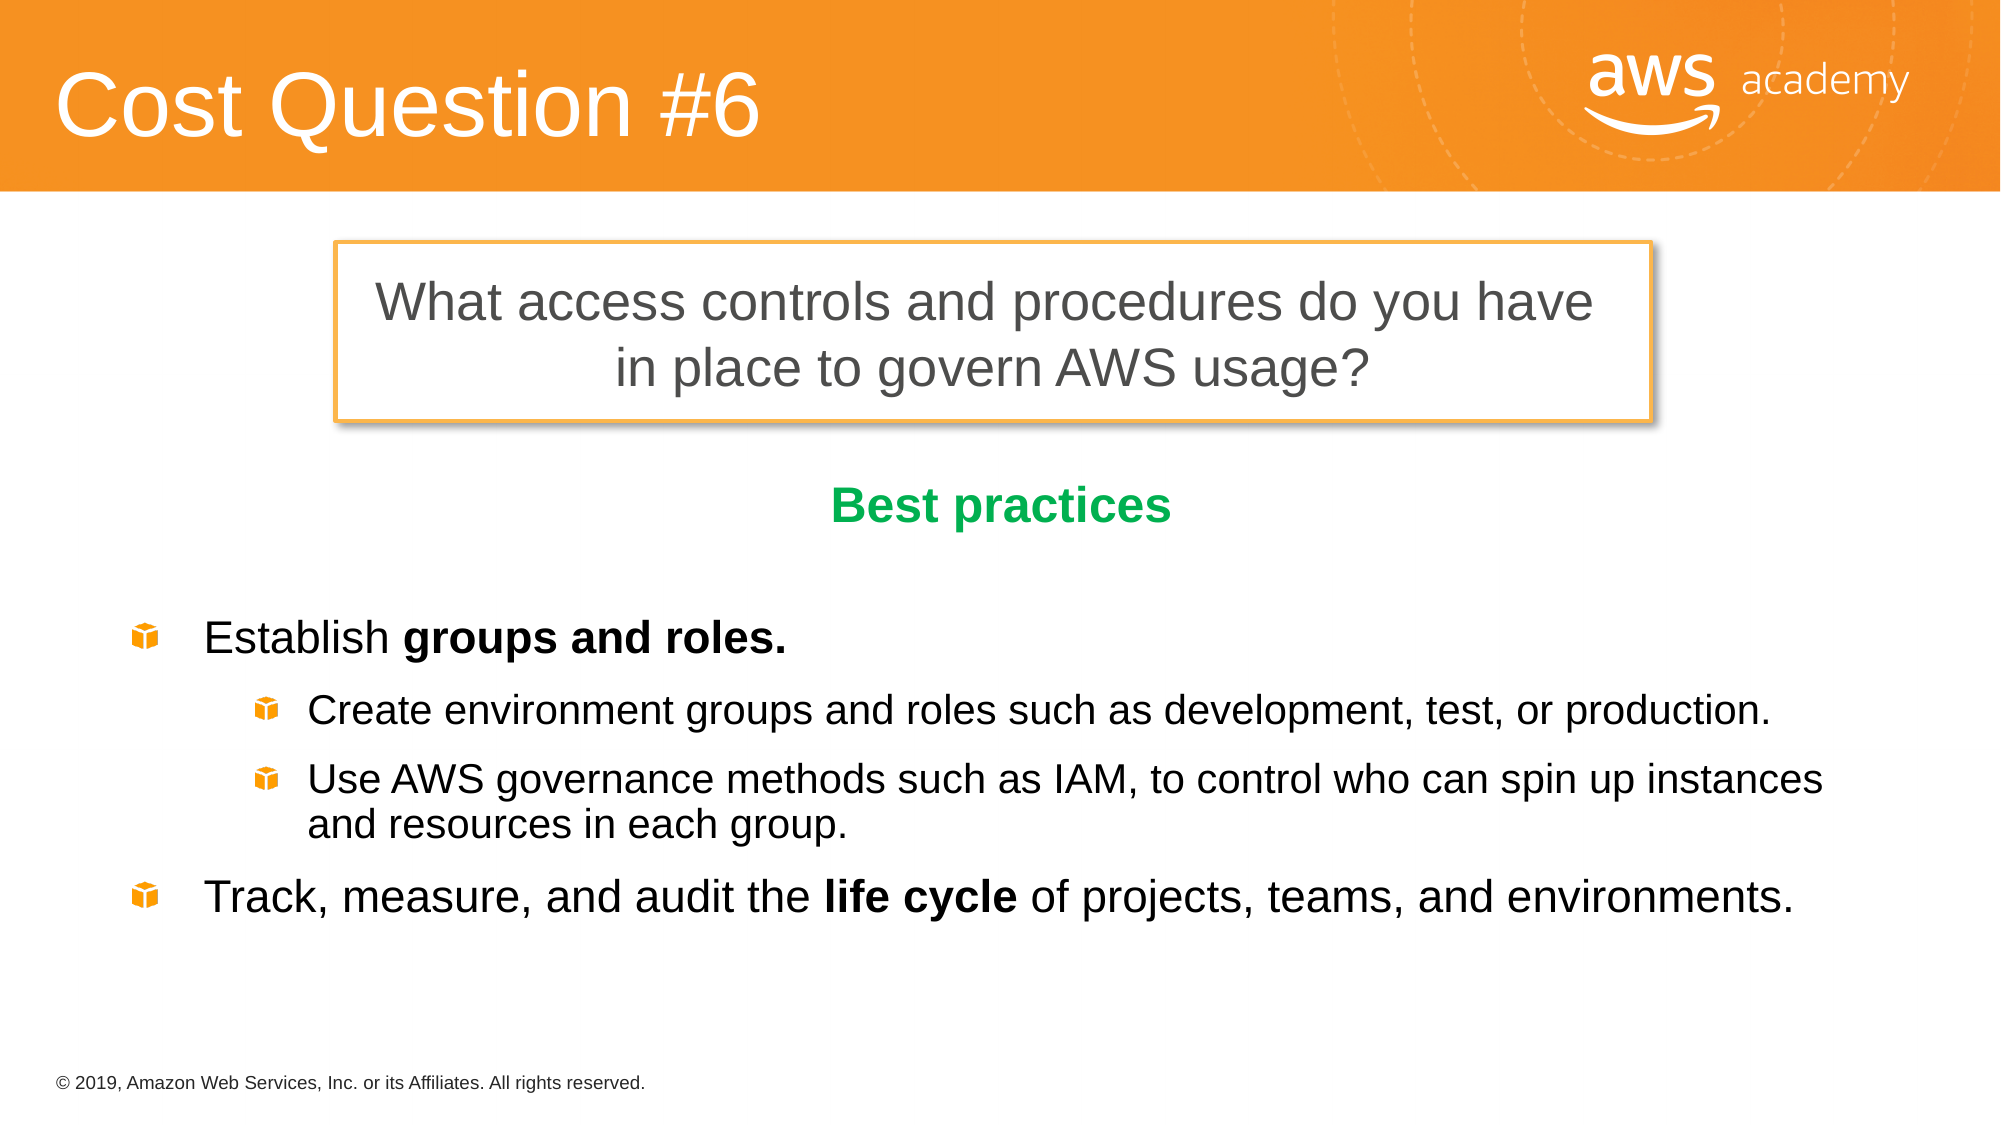

# Cost Question #6
What access controls and procedures do you have
in place to govern AWS usage?
Best practices
Establish groups and roles.
Create environment groups and roles such as development, test, or production.
Use AWS governance methods such as IAM, to control who can spin up instances and resources in each group.
Track, measure, and audit the life cycle of projects, teams, and environments.